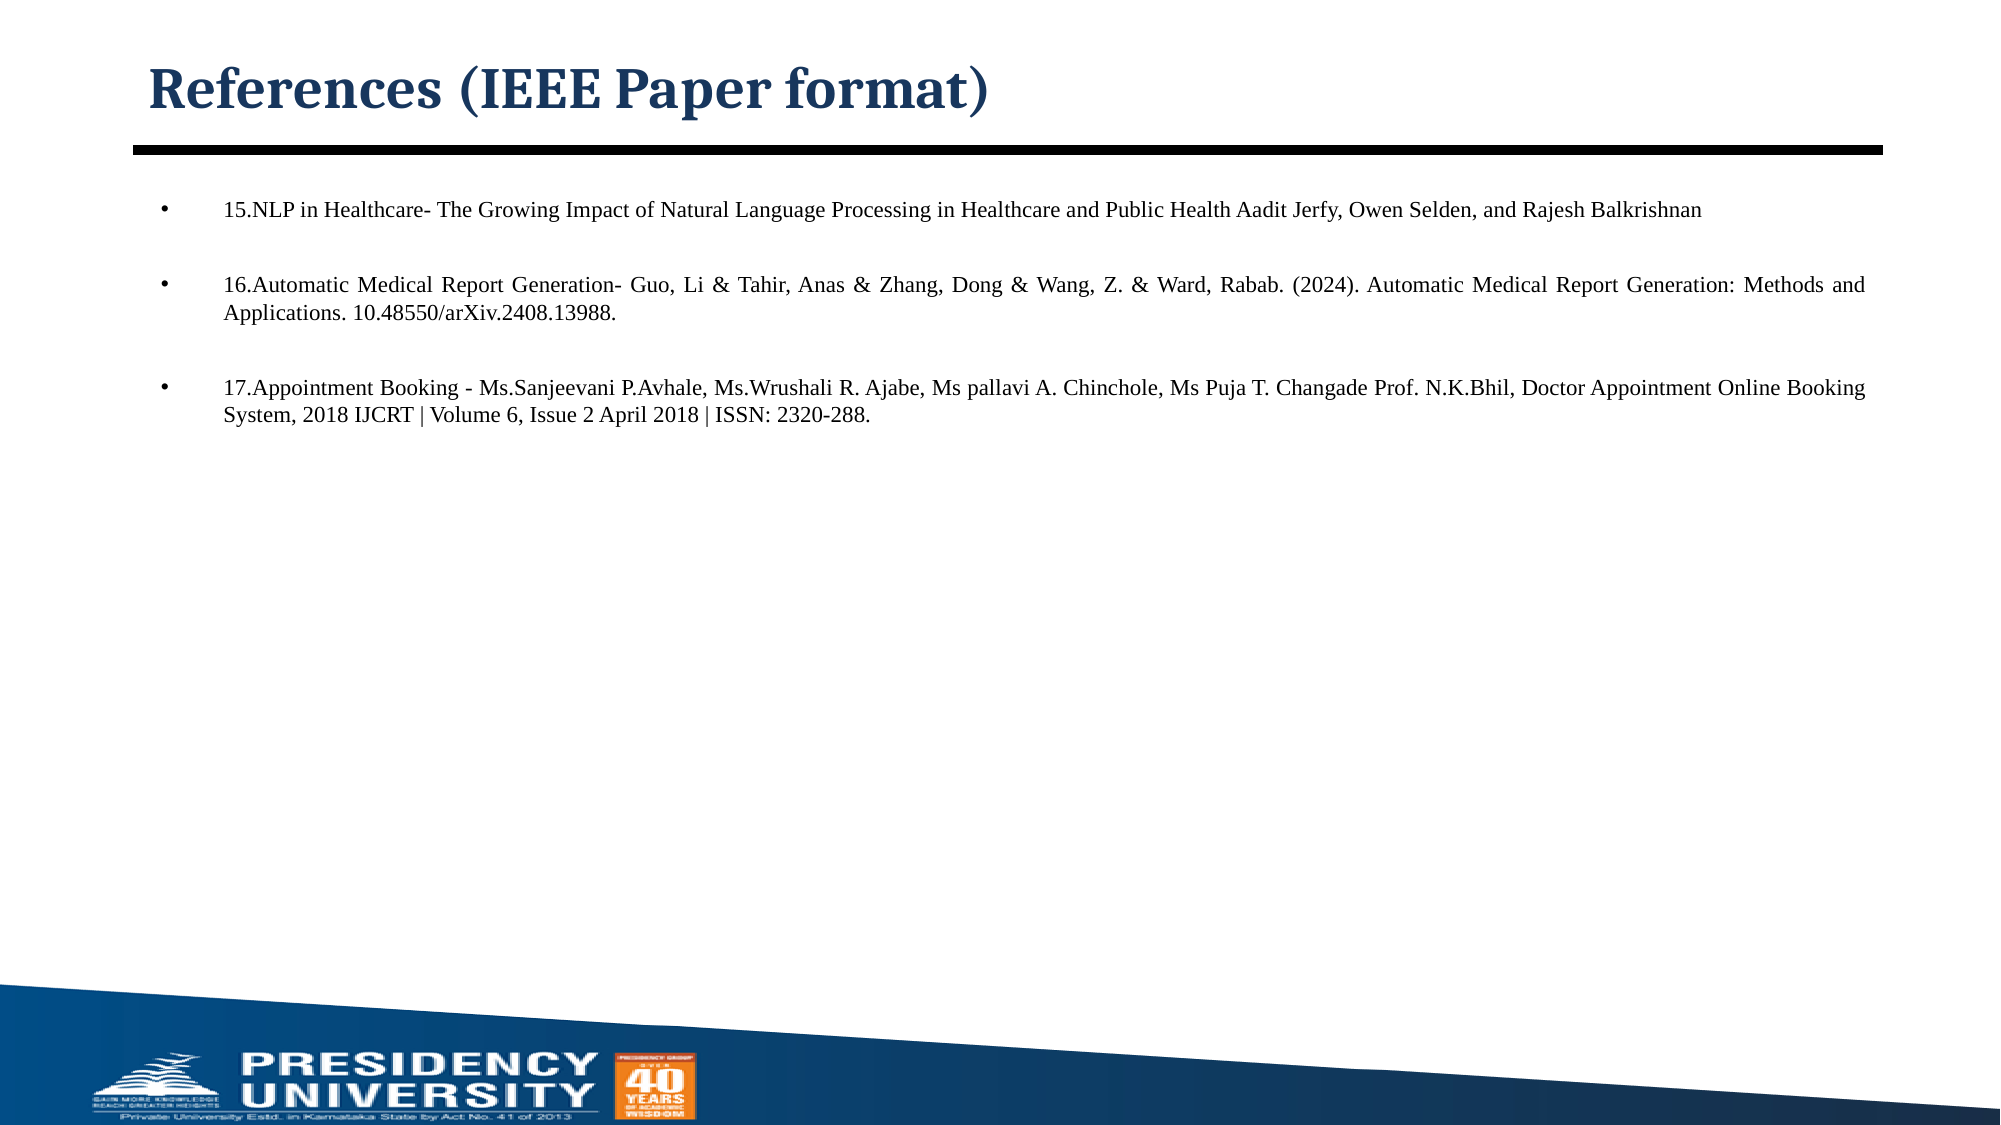

# References (IEEE Paper format)
15.NLP in Healthcare- The Growing Impact of Natural Language Processing in Healthcare and Public Health Aadit Jerfy, Owen Selden, and Rajesh Balkrishnan

16.Automatic Medical Report Generation- Guo, Li & Tahir, Anas & Zhang, Dong & Wang, Z. & Ward, Rabab. (2024). Automatic Medical Report Generation: Methods and Applications. 10.48550/arXiv.2408.13988.

17.Appointment Booking - Ms.Sanjeevani P.Avhale, Ms.Wrushali R. Ajabe, Ms pallavi A. Chinchole, Ms Puja T. Changade Prof. N.K.Bhil, Doctor Appointment Online Booking System, 2018 IJCRT | Volume 6, Issue 2 April 2018 | ISSN: 2320-288.